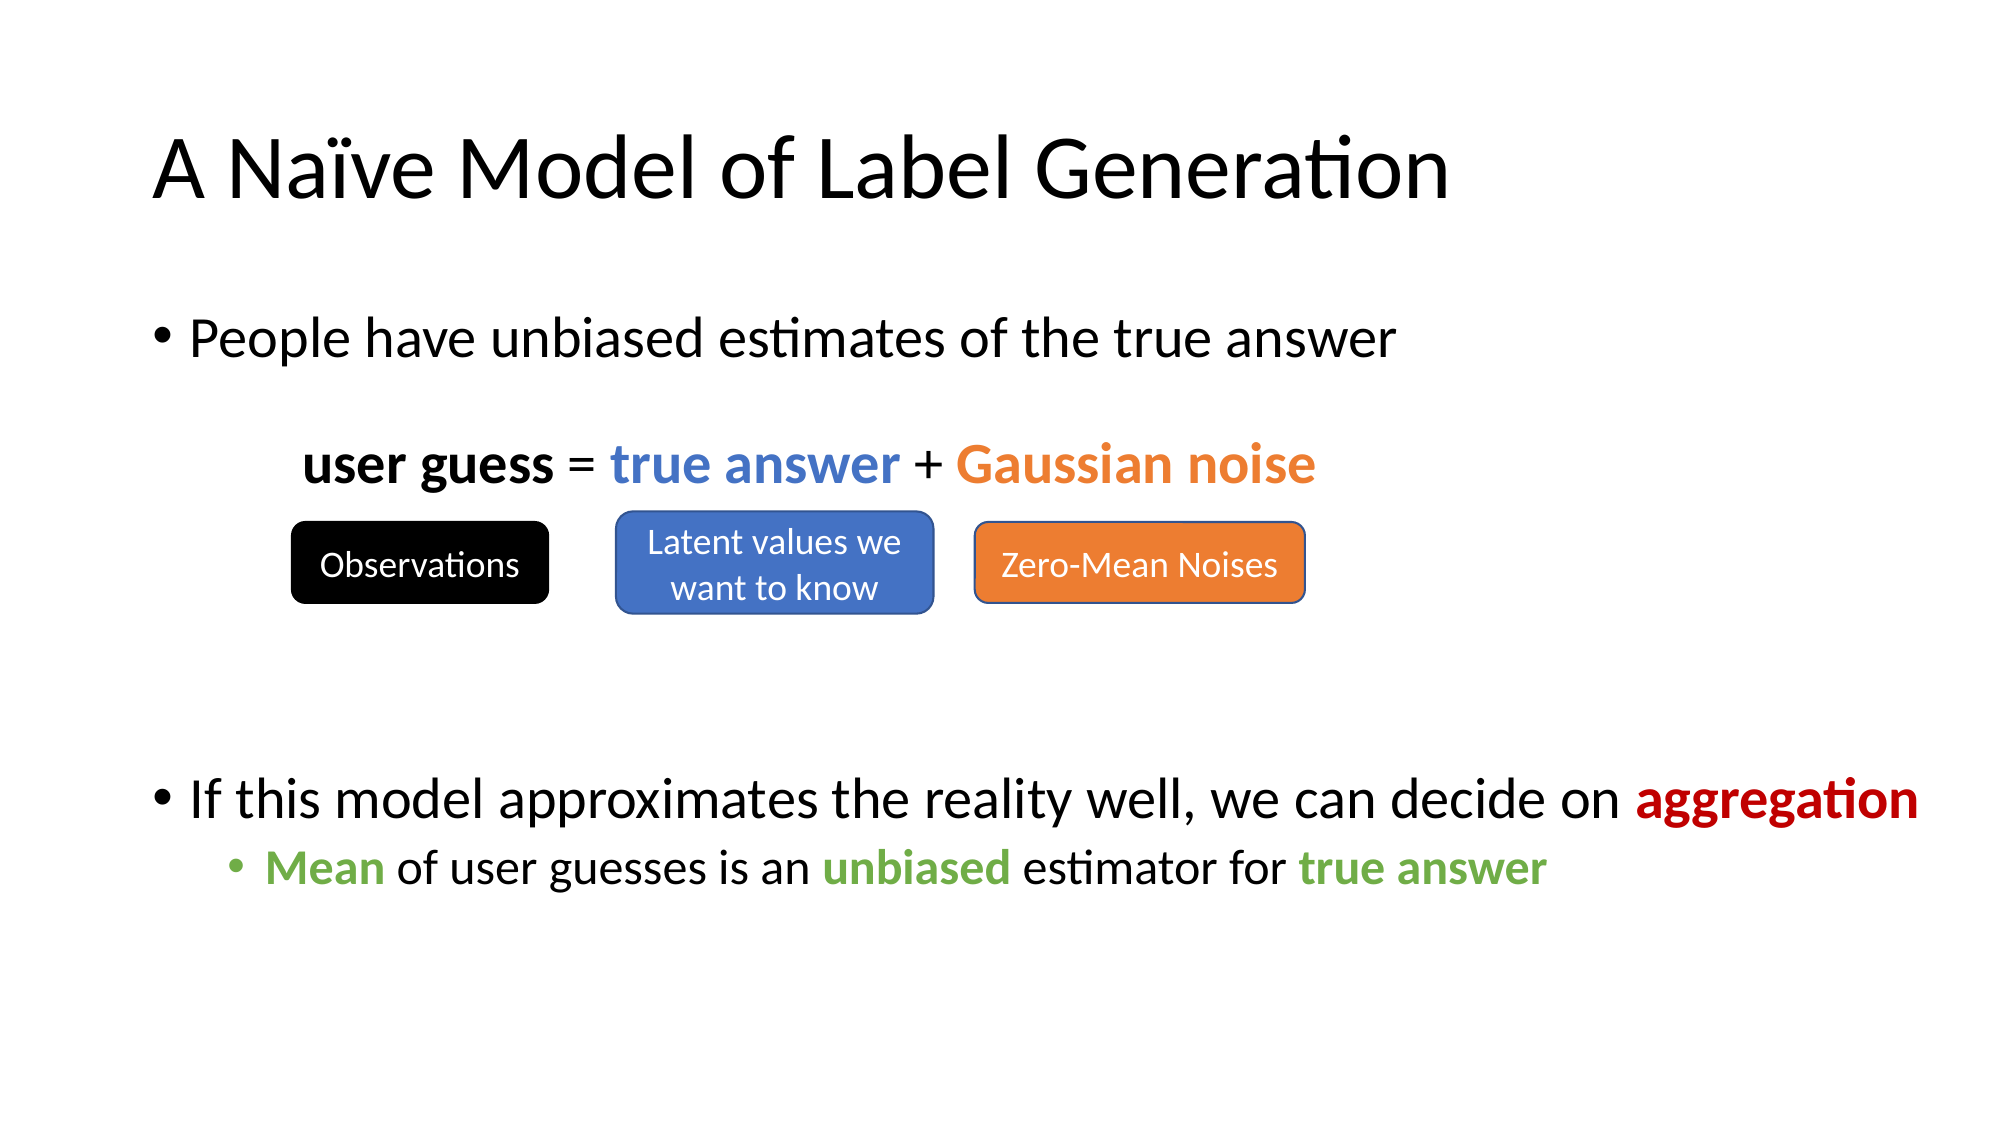

# A Naïve Model of Label Generation
People have unbiased estimates of the true answer

	user guess = true answer + Gaussian noise

If this model approximates the reality well, we can decide on aggregation
Mean of user guesses is an unbiased estimator for true answer
Latent values we want to know
Observations
Zero-Mean Noises